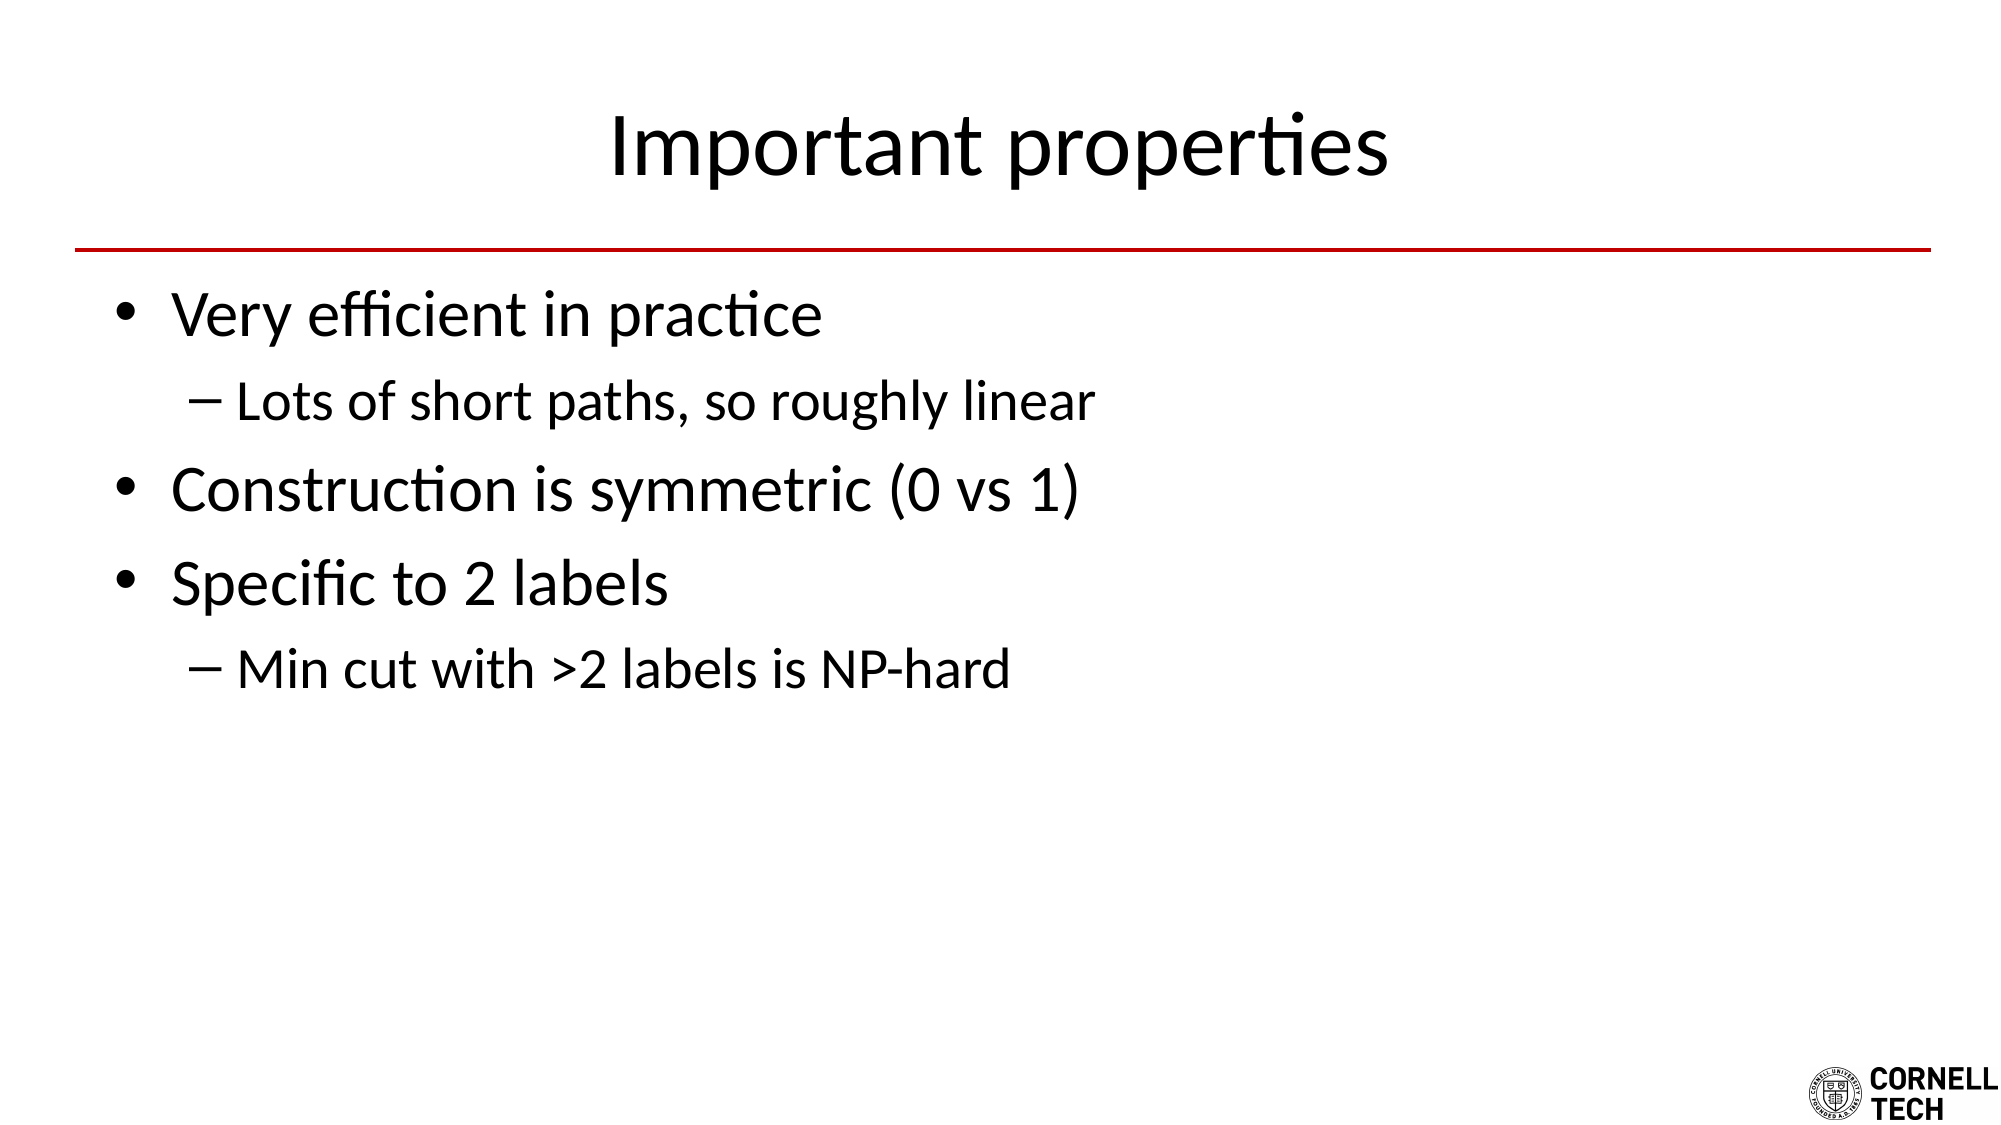

# Important properties
Very efficient in practice
Lots of short paths, so roughly linear
Construction is symmetric (0 vs 1)
Specific to 2 labels
Min cut with >2 labels is NP-hard